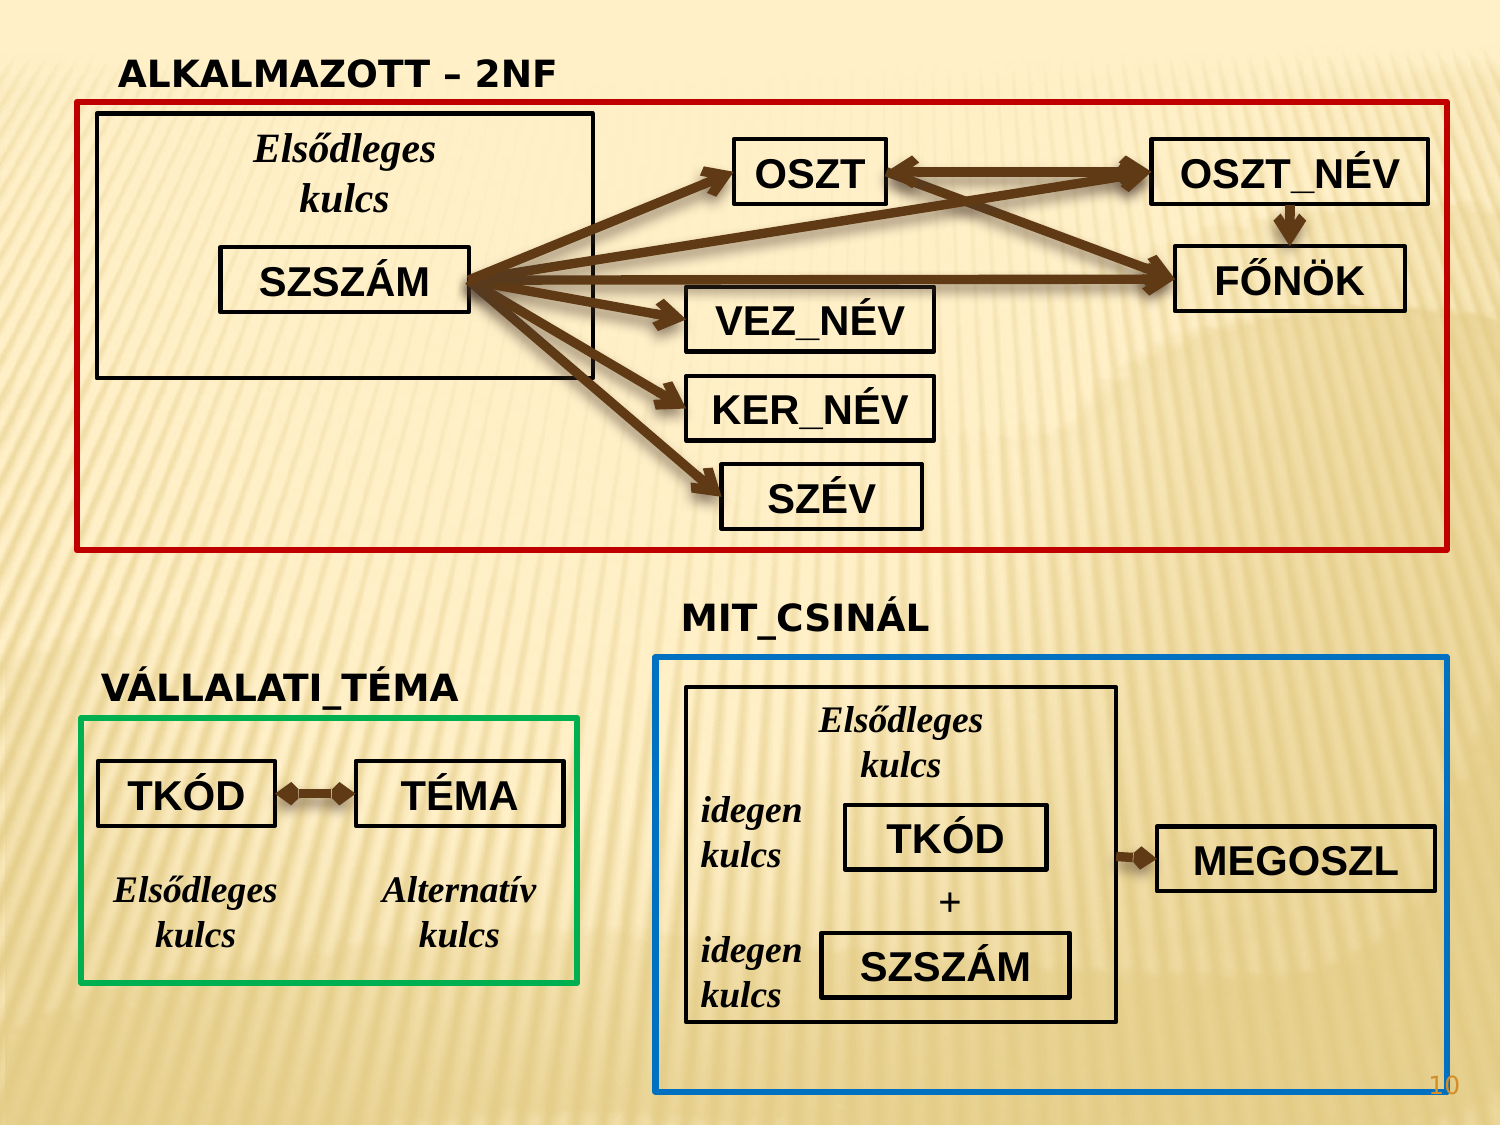

ALKALMAZOTT – 2NF

Elsődleges
kulcs

SZSZÁM
OSZT
OSZT_NÉV
FŐNÖK
VEZ_NÉV
KER_NÉV
SZÉV

MIT_CSINÁL
VÁLLALATI_TÉMA

Elsődleges
kulcs
idegen
kulcs
                         +
idegen
kulcs
TKÓD
SZSZÁM
MEGOSZL

TKÓD
TÉMA
Elsődleges
kulcs
Alternatív
kulcs
10